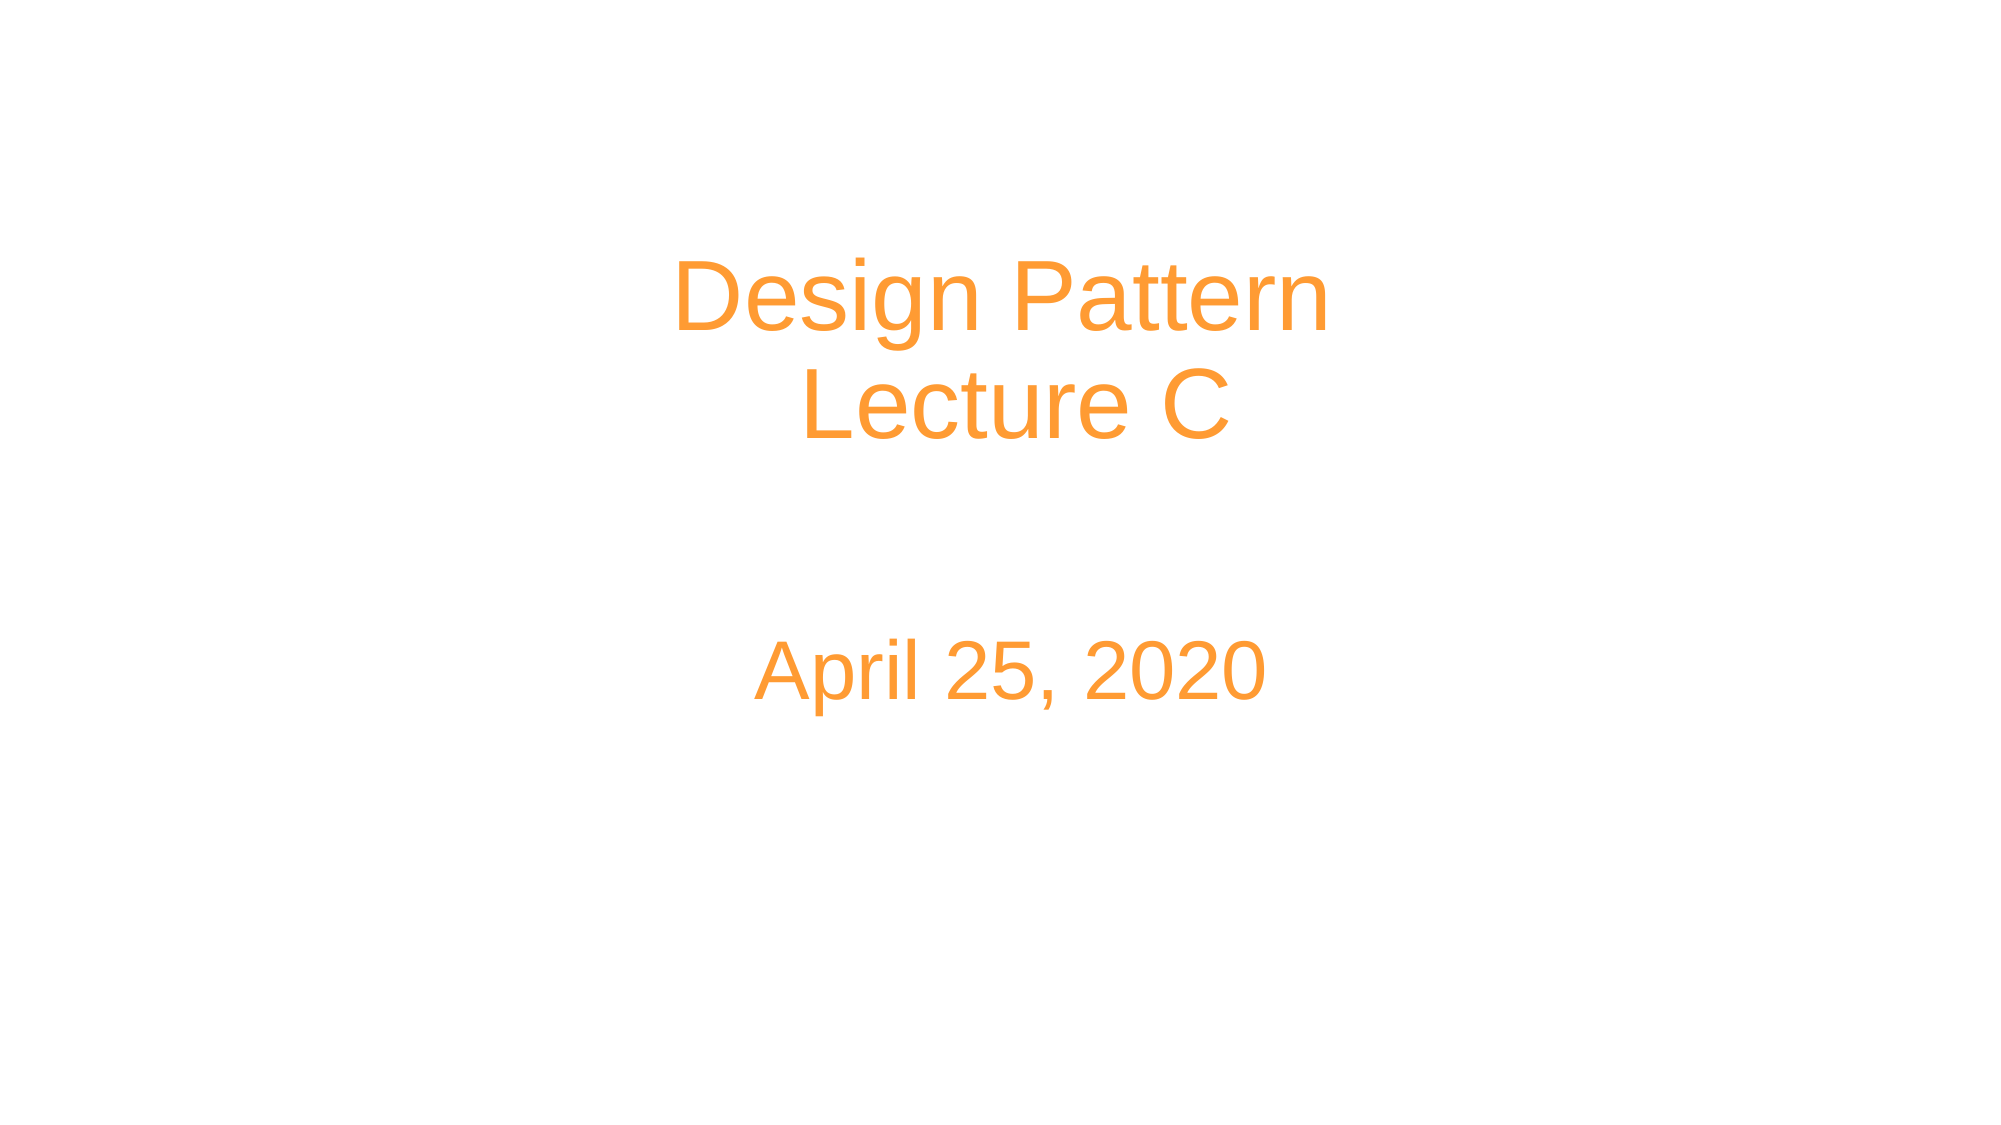

# Design Pattern Lecture C
April 25, 2020